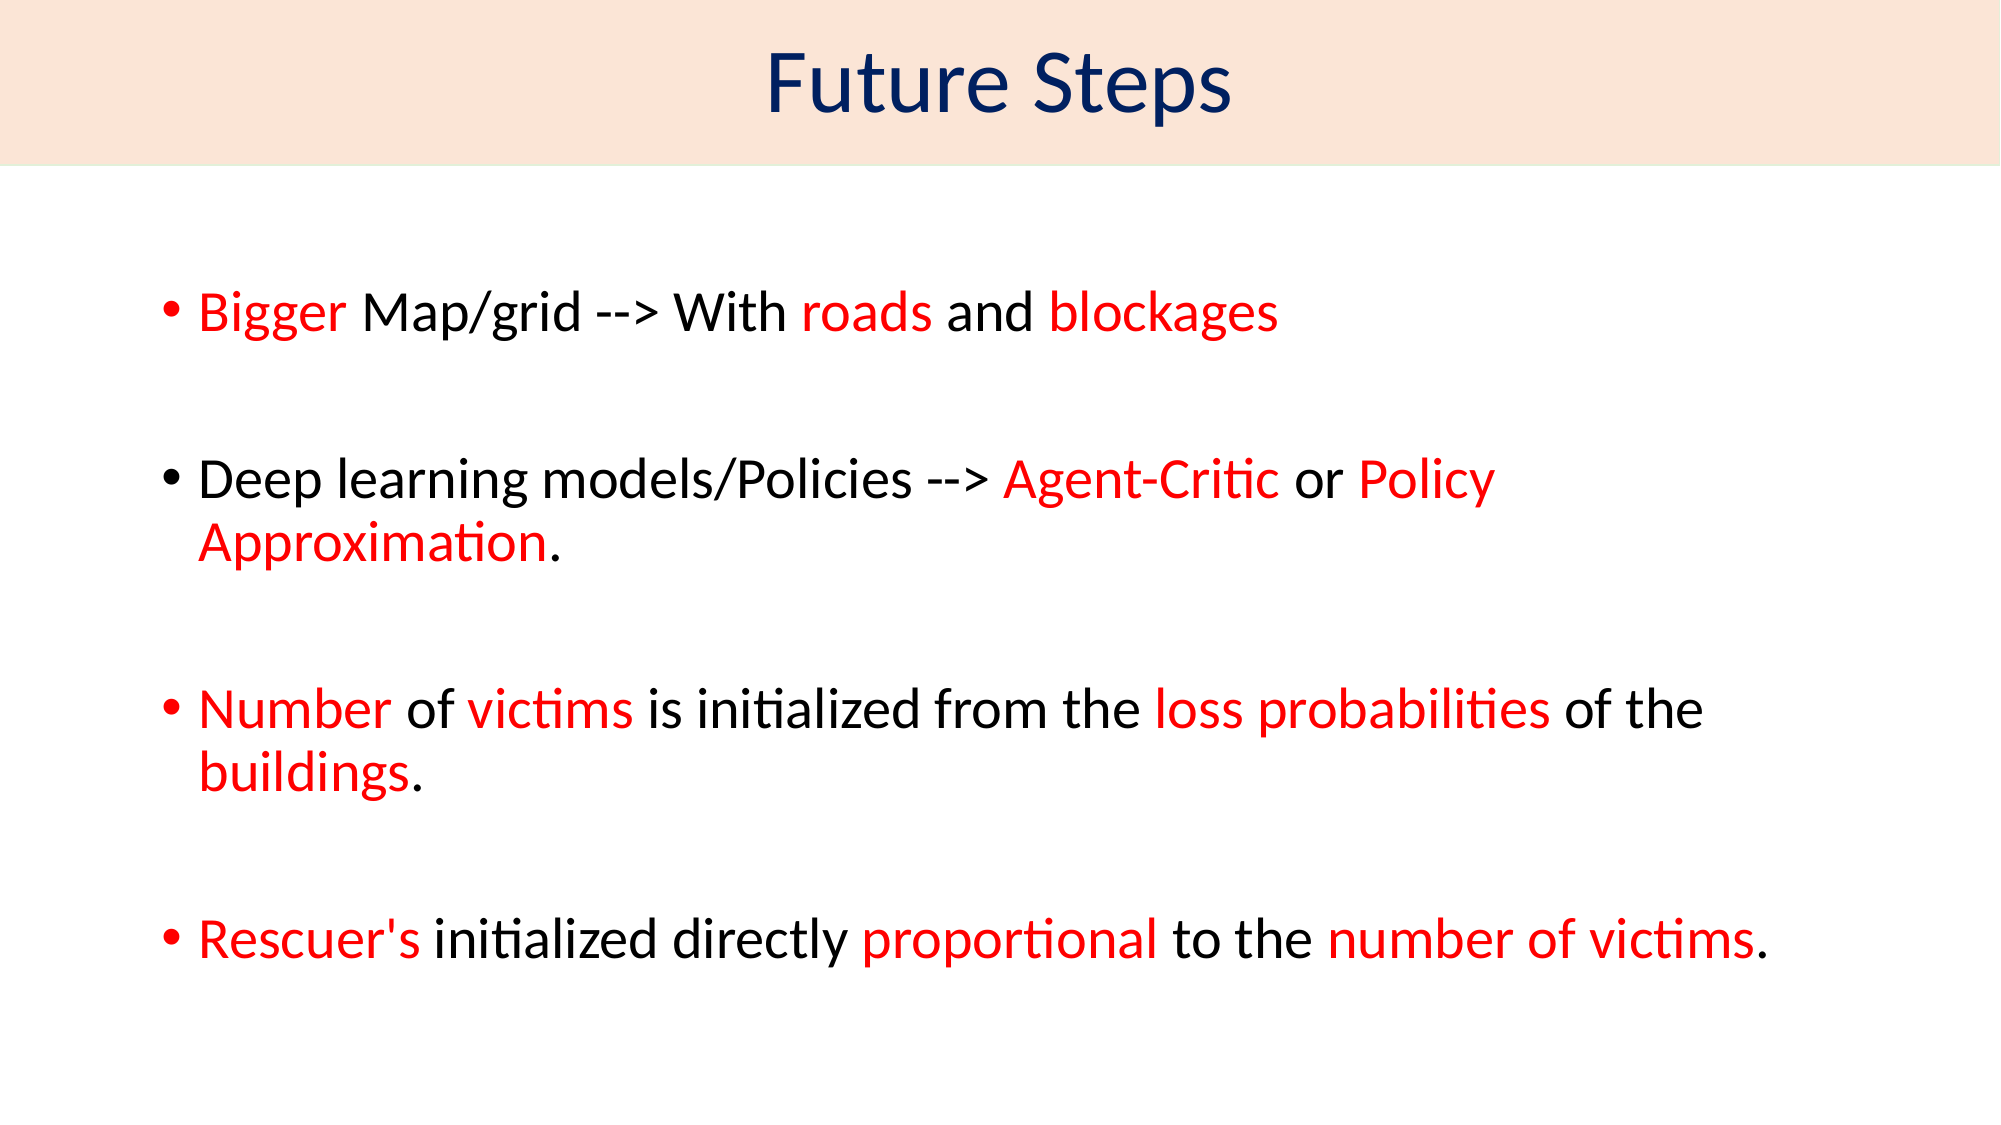

# Future Steps

Bigger Map/grid --> With roads and blockages

Deep learning models/Policies --> Agent-Critic or Policy Approximation.

Number of victims is initialized from the loss probabilities of the buildings.

Rescuer's initialized directly proportional to the number of victims.